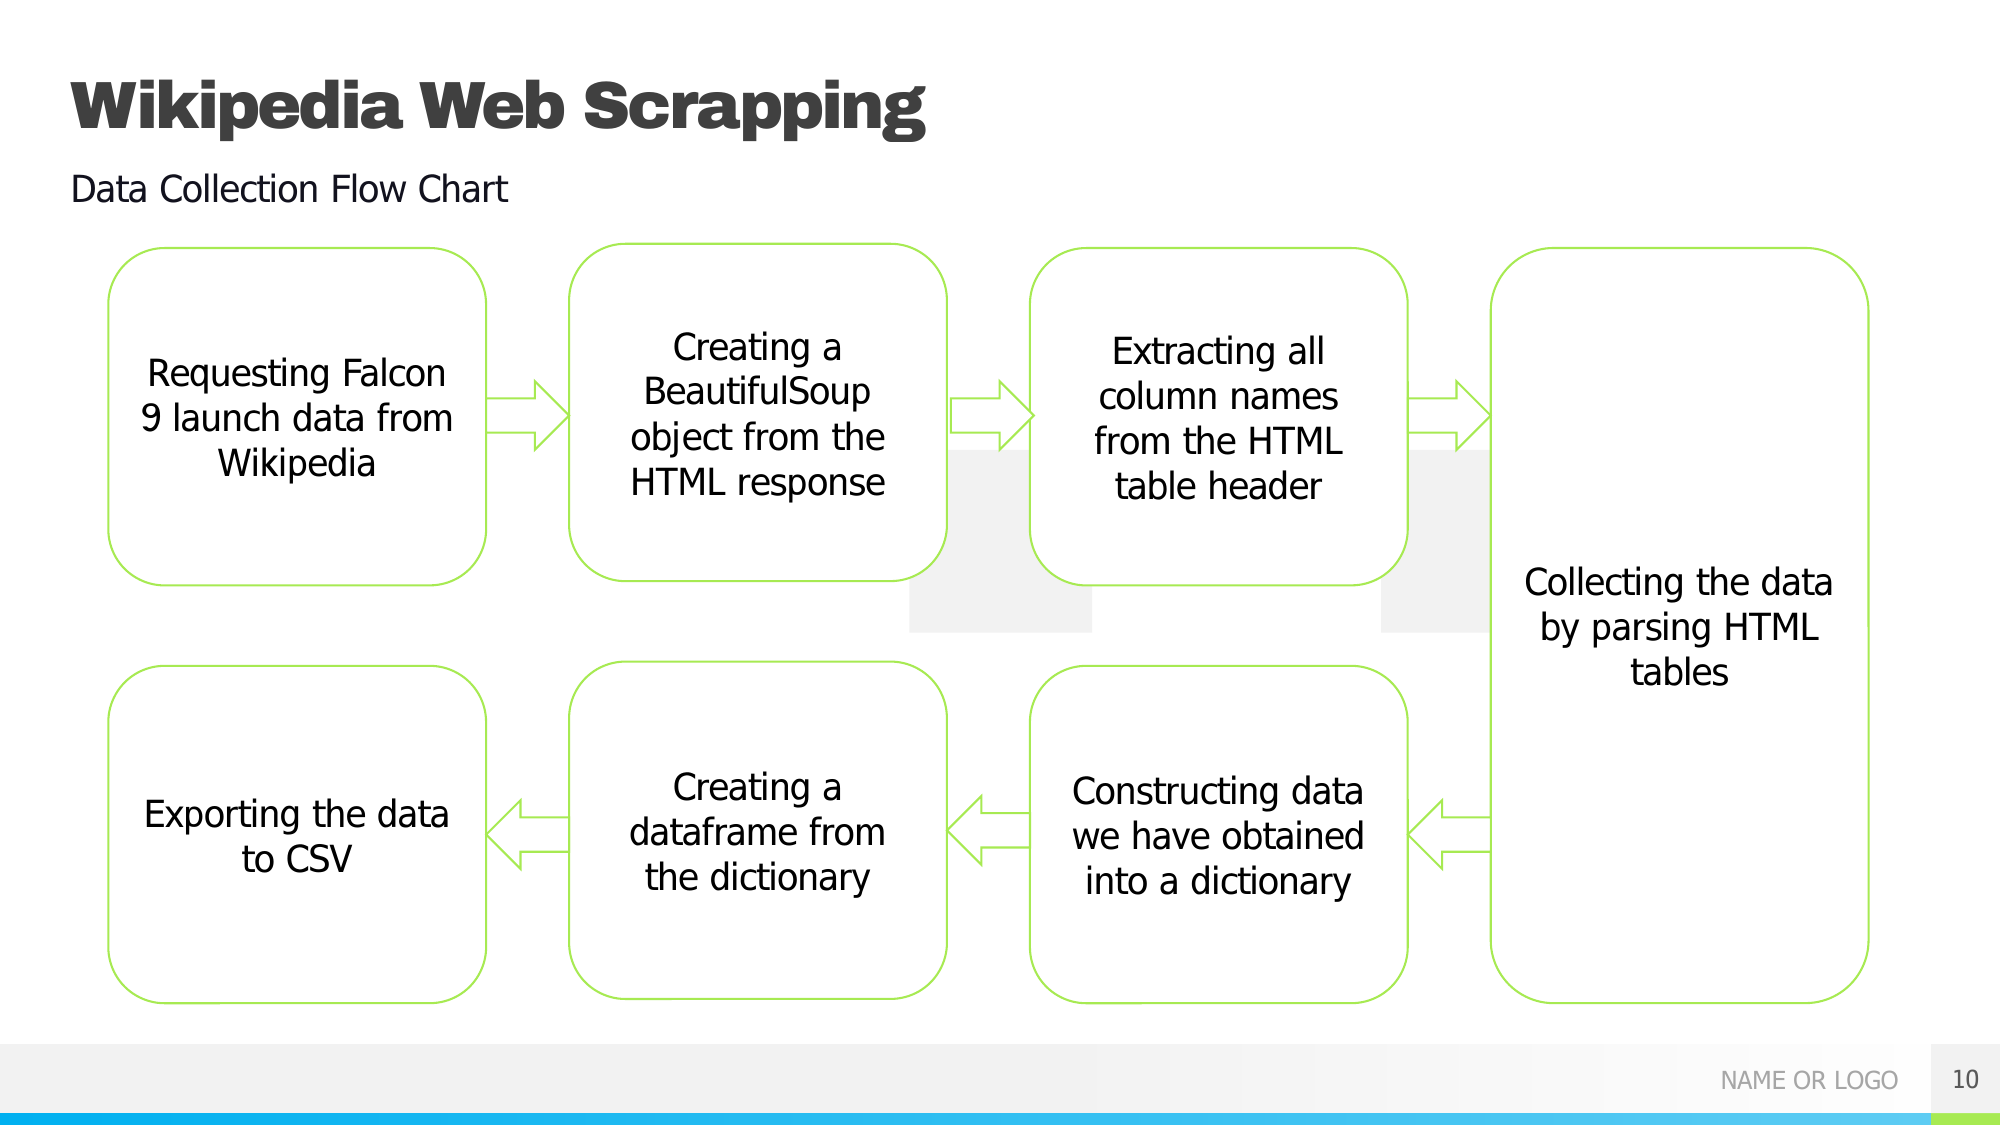

# Wikipedia Web Scrapping
Data Collection Flow Chart
Creating a BeautifulSoup object from the HTML response
Requesting Falcon 9 launch data from Wikipedia
Extracting all column names from the HTML table header
Collecting the data by parsing HTML tables

Creating a dataframe from the dictionary
Exporting the data to CSV
Constructing data we have obtained into a dictionary

10